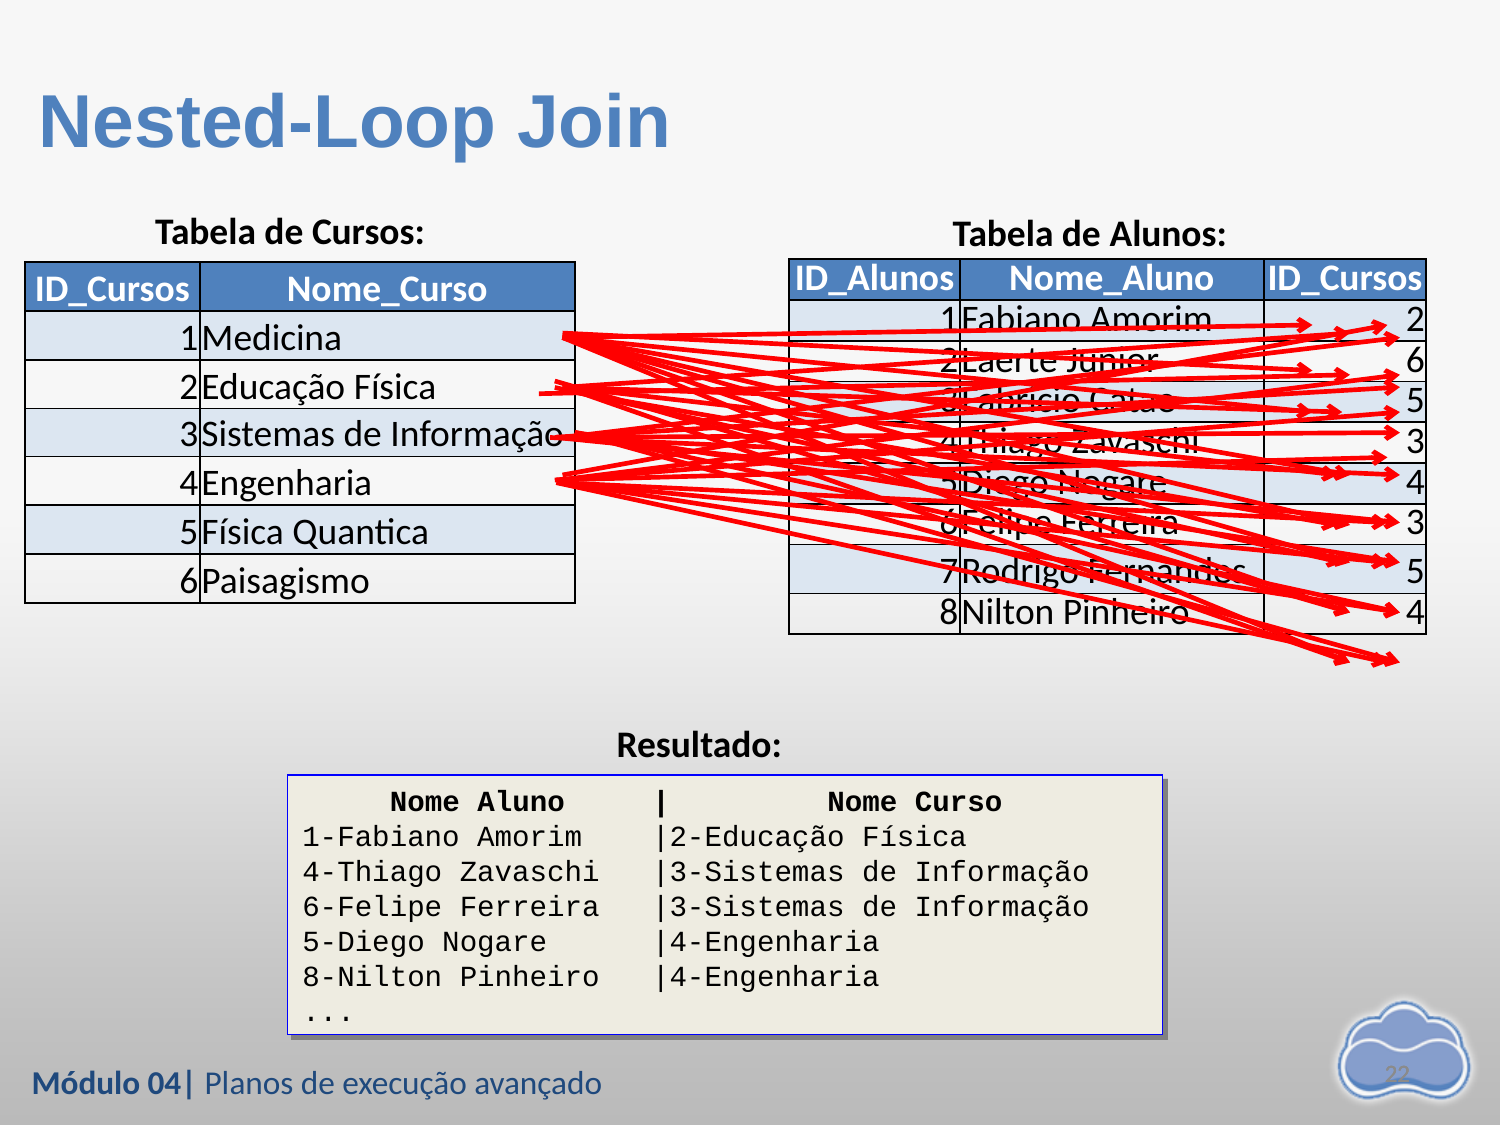

# Nested-Loop Join
Tabela de Cursos:
Tabela de Alunos:
| ID\_Alunos | Nome\_Aluno | ID\_Cursos |
| --- | --- | --- |
| 1 | Fabiano Amorim | 2 |
| 2 | Laerte Junior | 6 |
| 3 | Fabricio Catae | 5 |
| 4 | Thiago Zavaschi | 3 |
| 5 | Diego Nogare | 4 |
| 6 | Felipe Ferreira | 3 |
| 7 | Rodrigo Fernandes | 5 |
| 8 | Nilton Pinheiro | 4 |
| ID\_Cursos | Nome\_Curso |
| --- | --- |
| 1 | Medicina |
| 2 | Educação Física |
| 3 | Sistemas de Informação |
| 4 | Engenharia |
| 5 | Física Quantica |
| 6 | Paisagismo |
Resultado:
     Nome Aluno     |         Nome Curso
1-Fabiano Amorim    |2-Educação Física
4-Thiago Zavaschi   |3-Sistemas de Informação
6-Felipe Ferreira   |3-Sistemas de Informação
5-Diego Nogare      |4-Engenharia
8-Nilton Pinheiro   |4-Engenharia
...
22
22
22